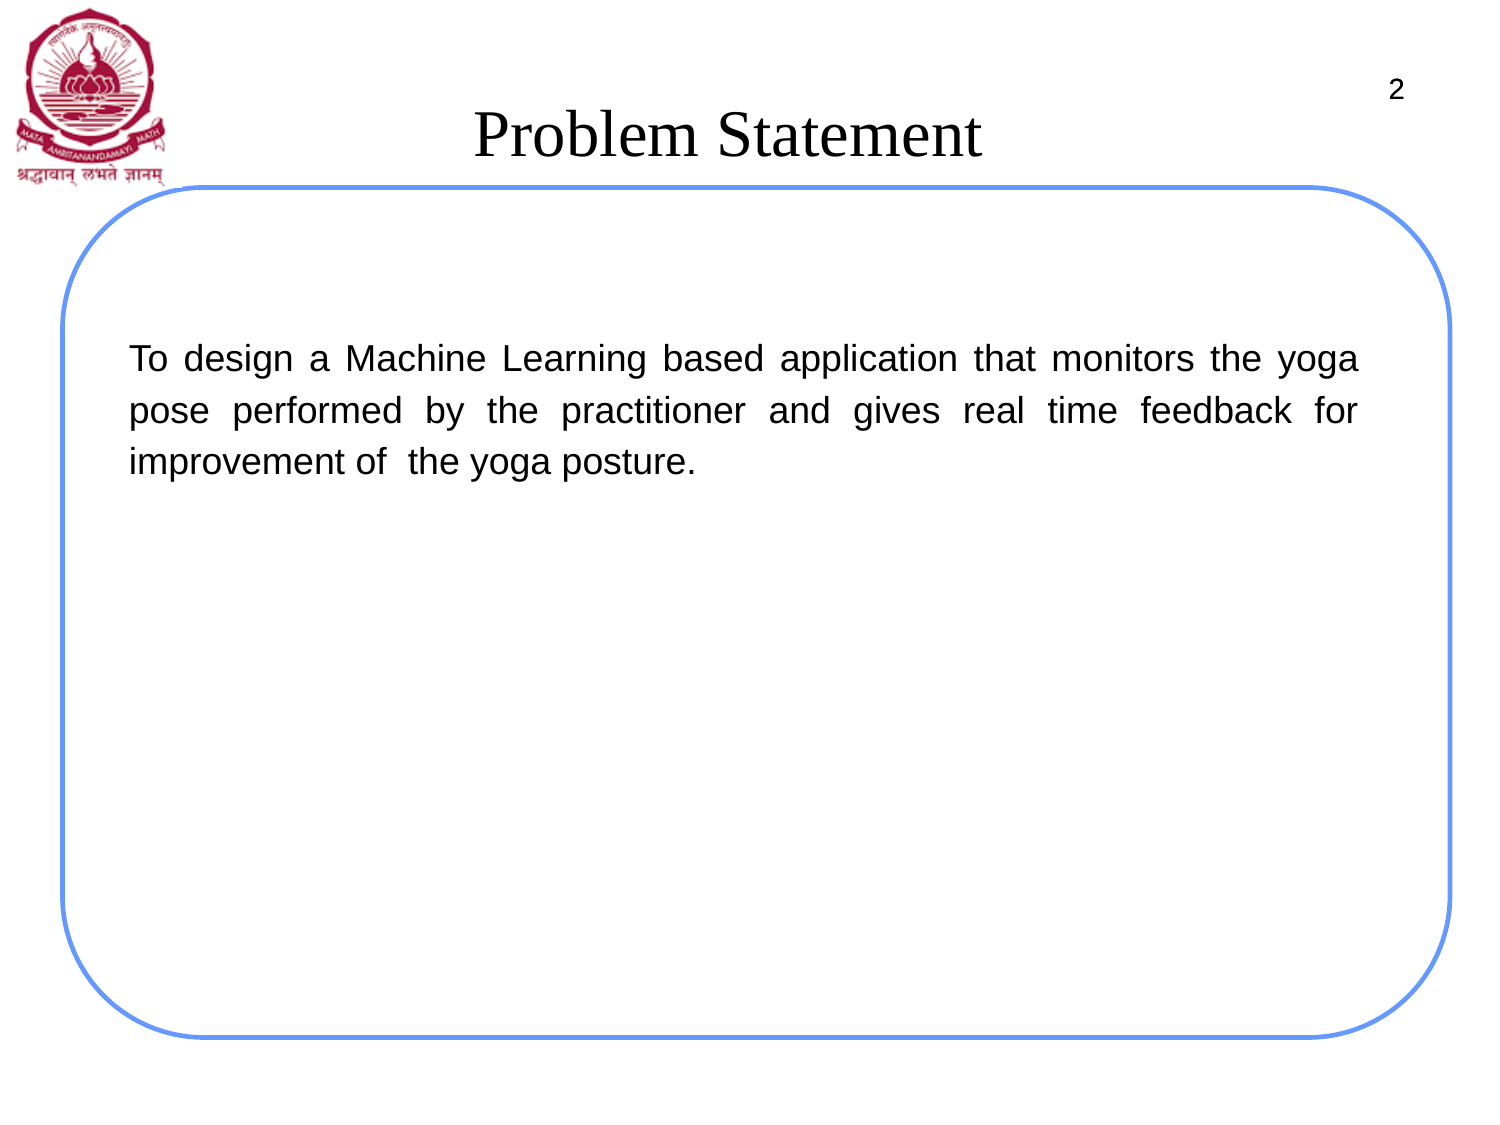

2
2
Problem Statement
To design a Machine Learning based application that monitors the yoga pose performed by the practitioner and gives real time feedback for improvement of  the yoga posture.